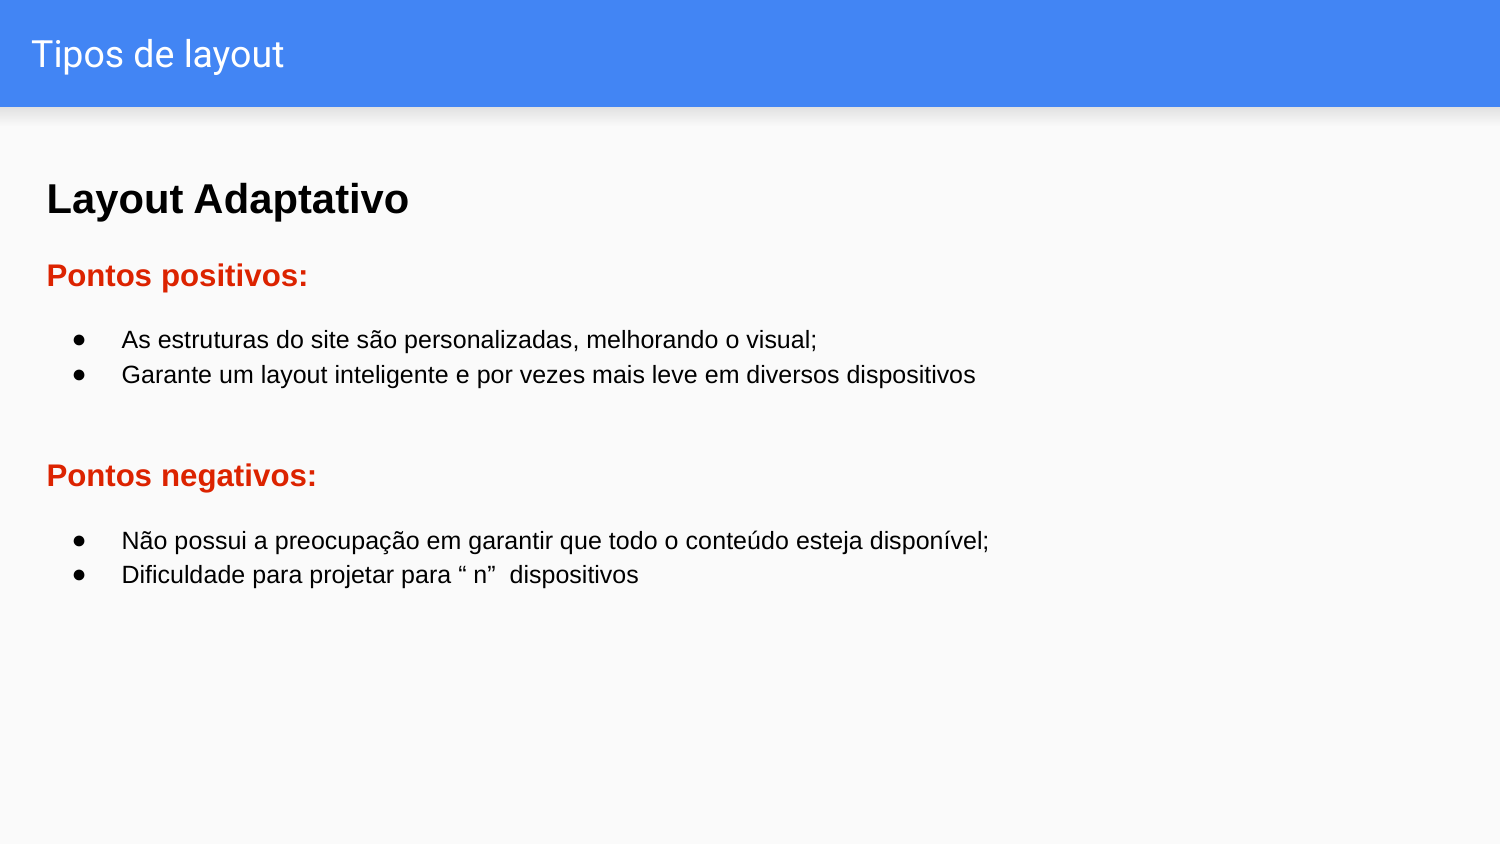

# Tipos de layout
Layout Adaptativo
Pontos positivos:
As estruturas do site são personalizadas, melhorando o visual;
Garante um layout inteligente e por vezes mais leve em diversos dispositivos
Pontos negativos:
Não possui a preocupação em garantir que todo o conteúdo esteja disponível;
Dificuldade para projetar para “ n”  dispositivos